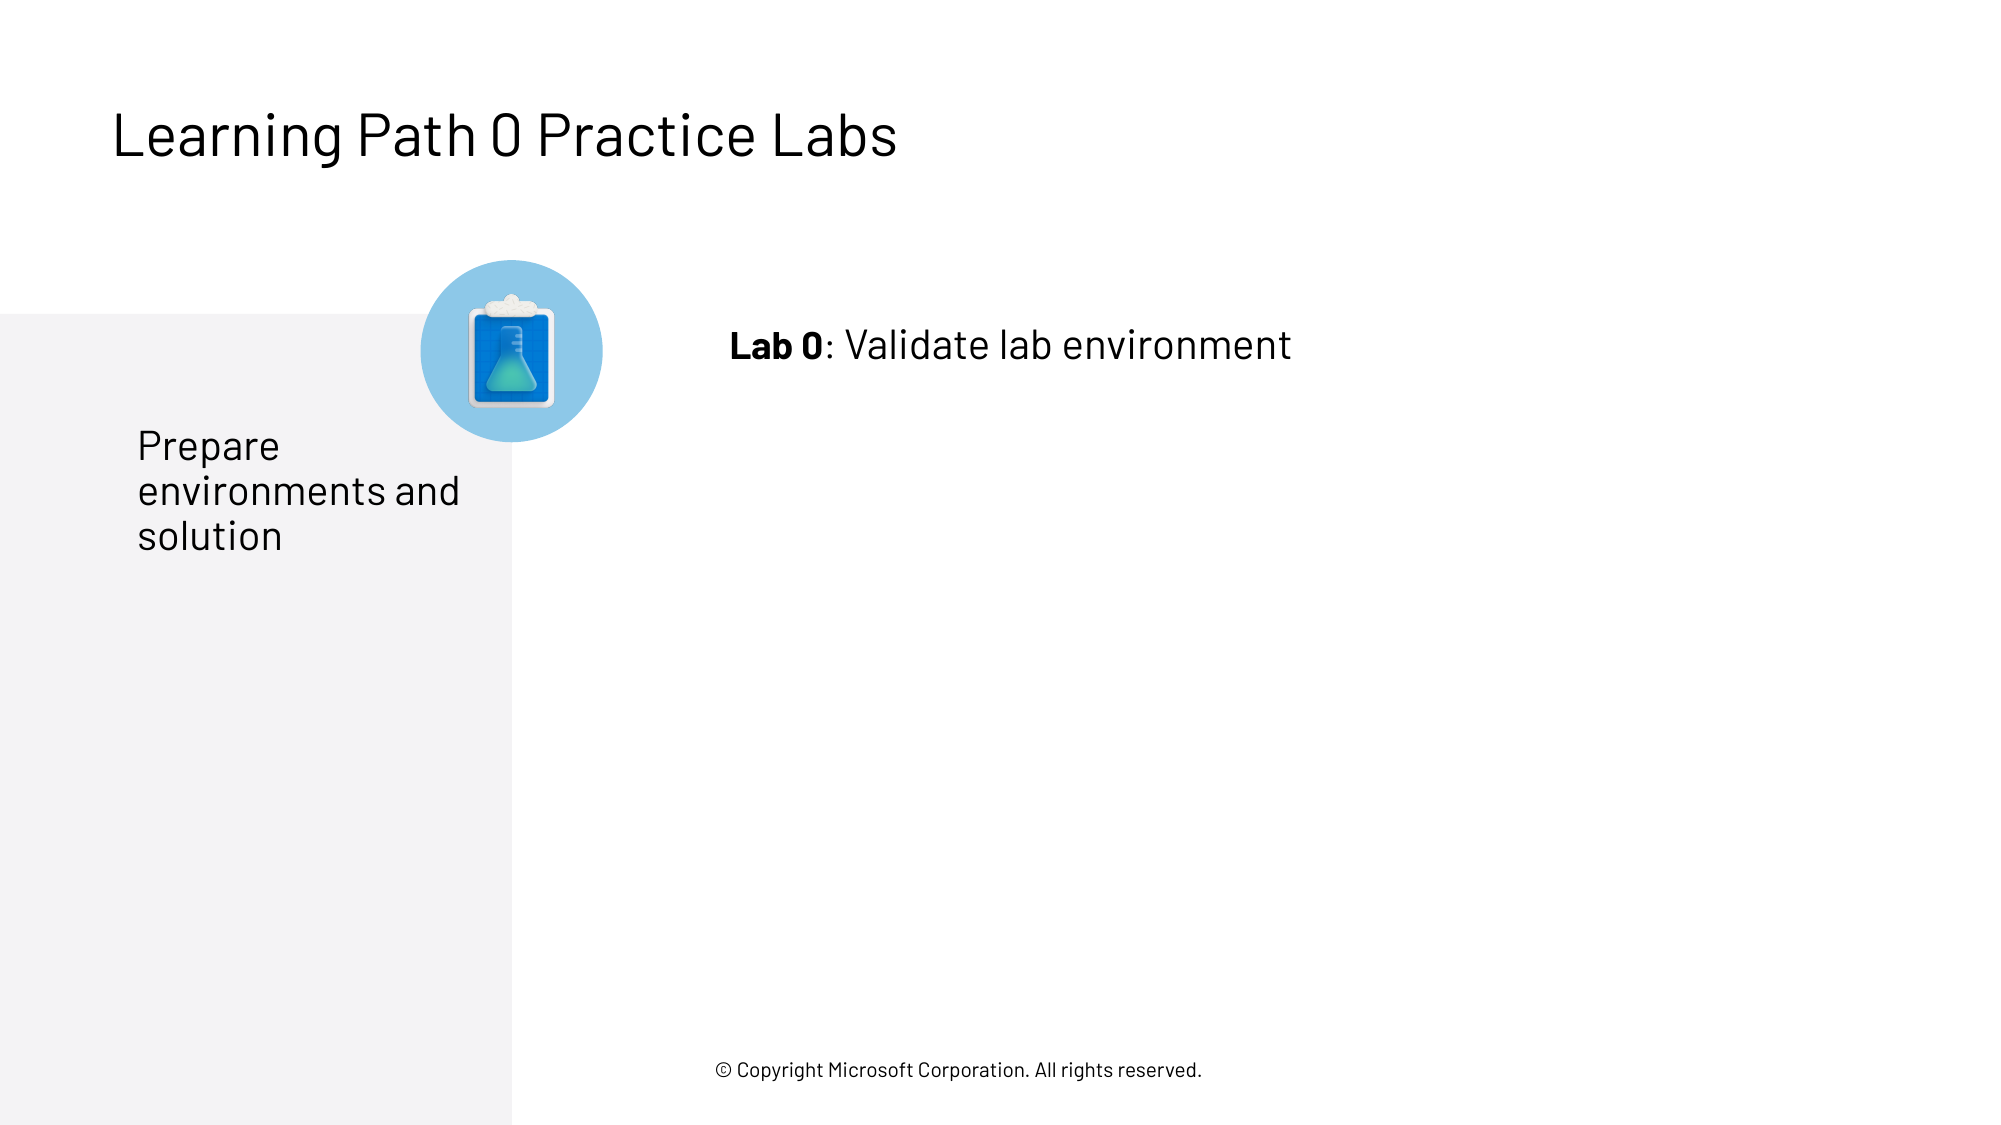

# Learning Path 0 Practice Labs
Lab 0: Validate lab environment
Prepare environments and solution